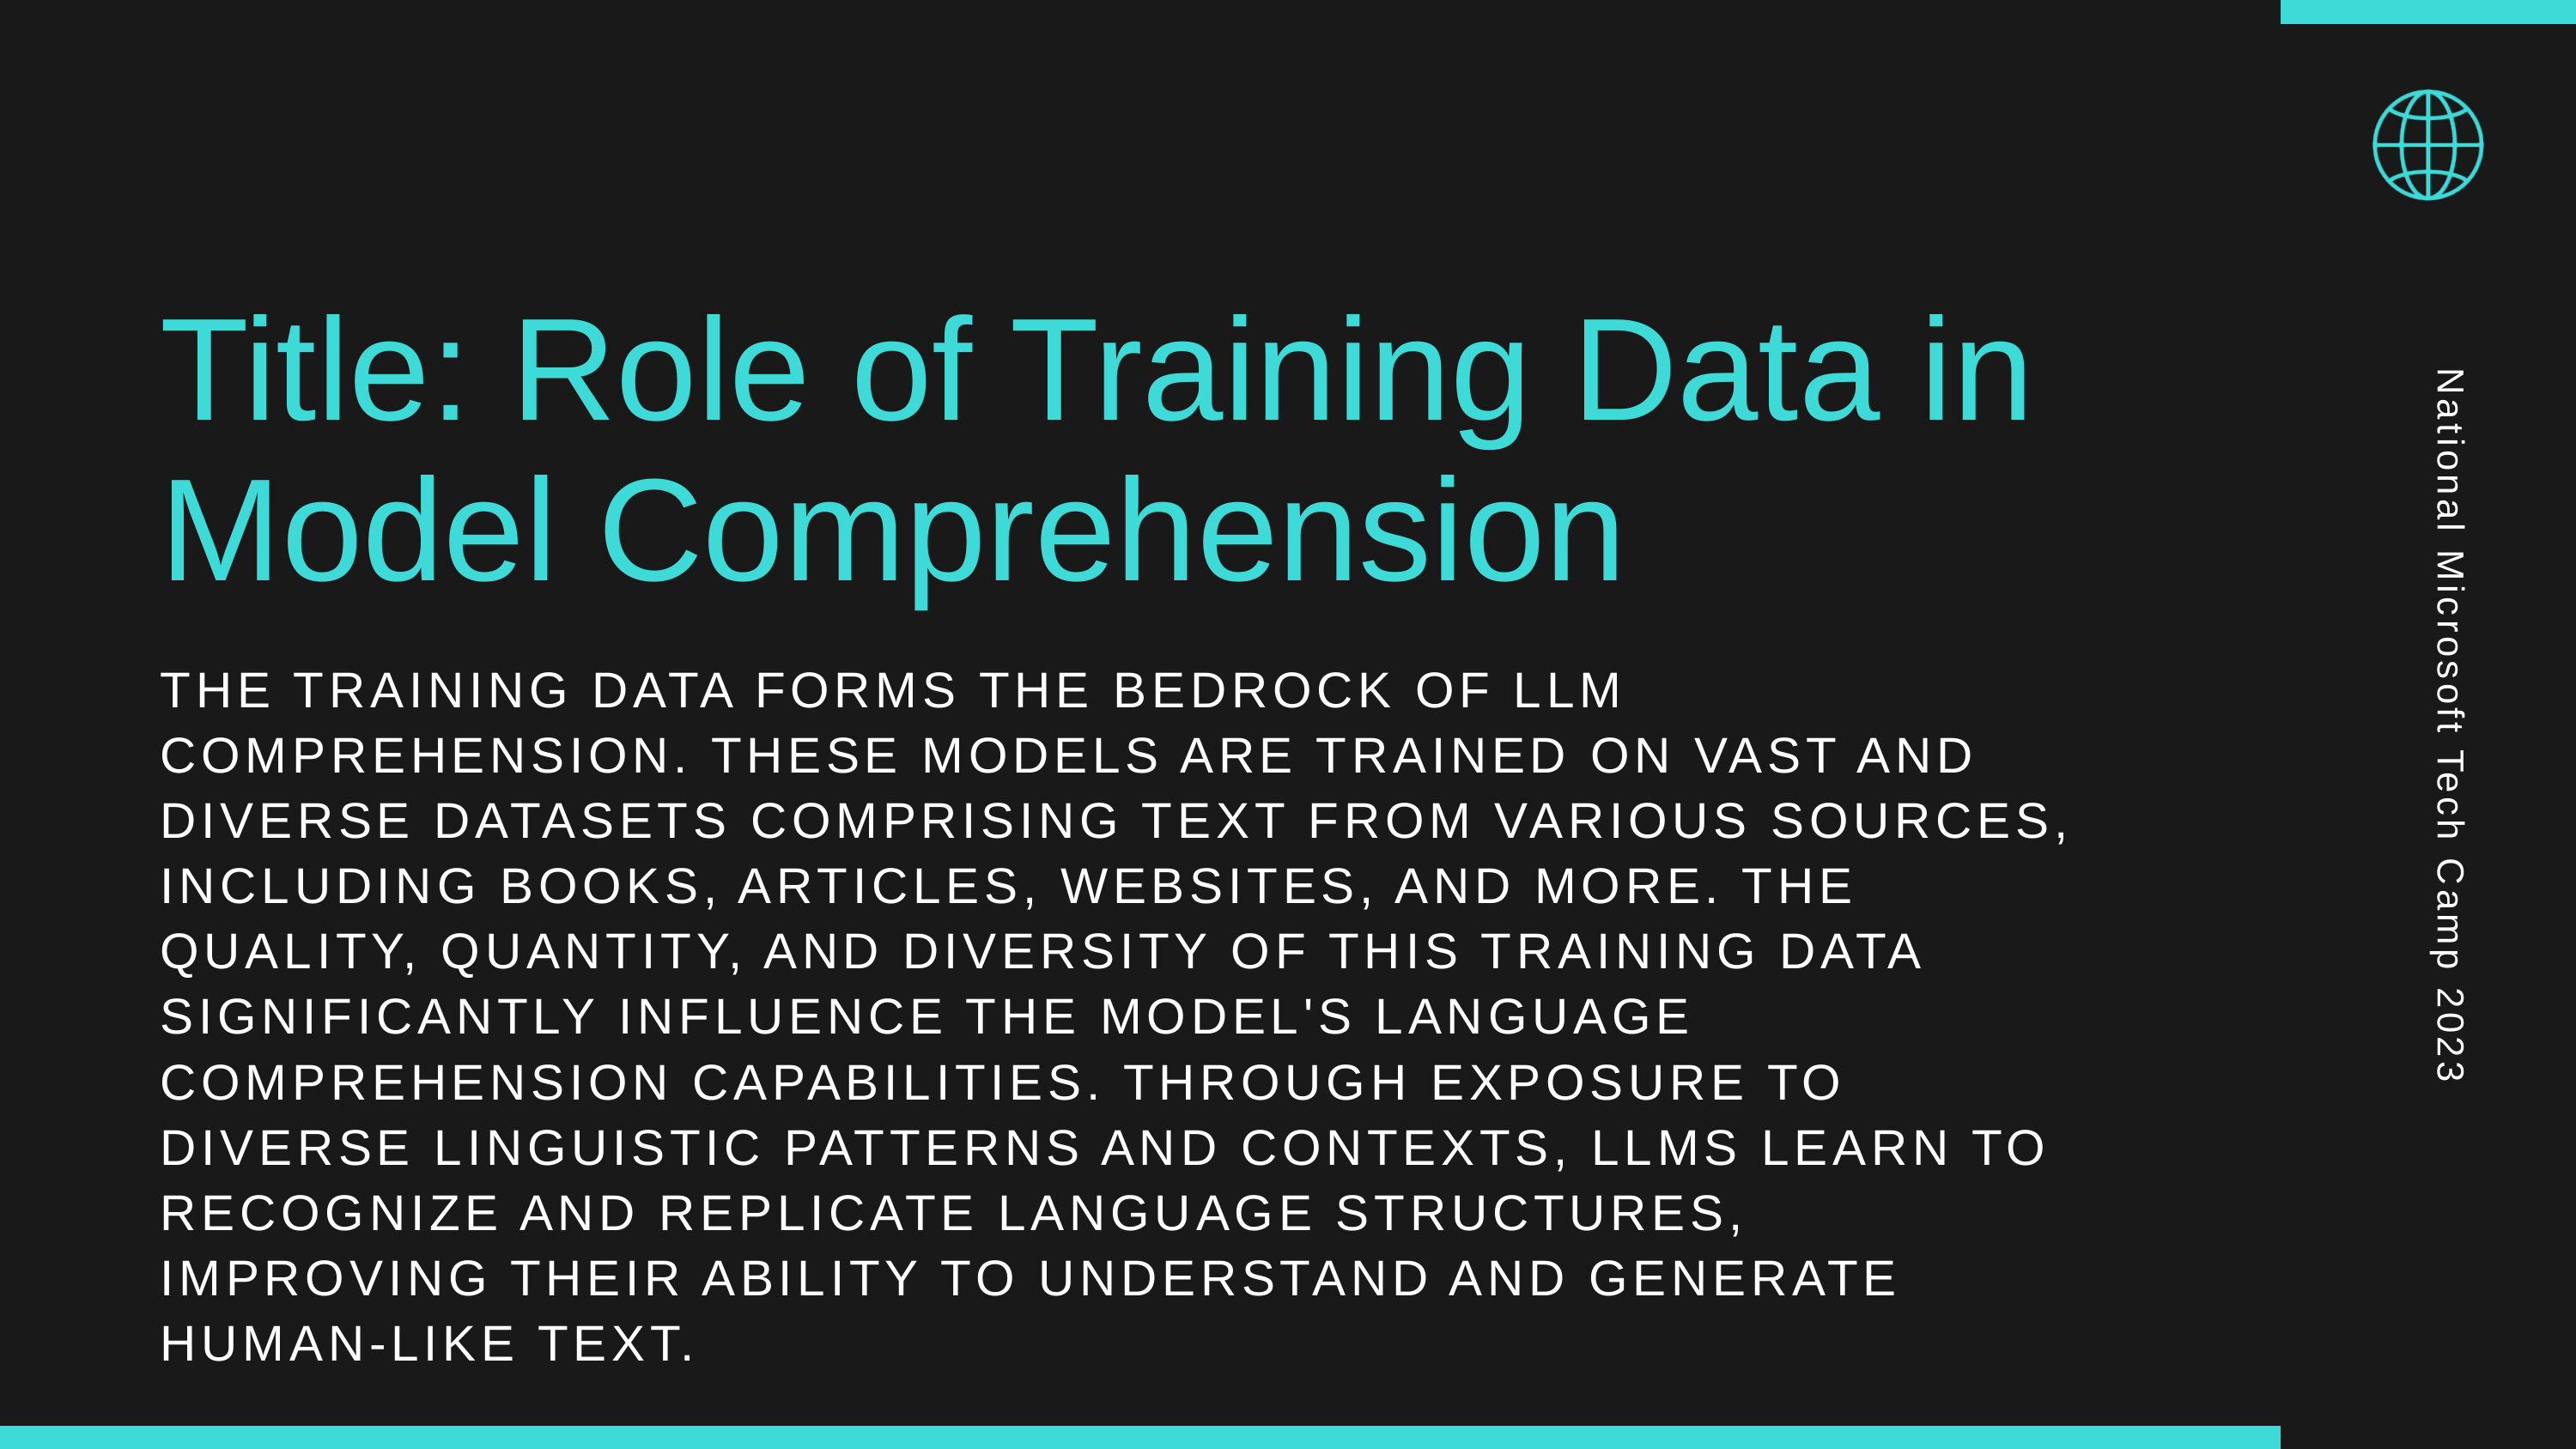

Title: Role of Training Data in Model Comprehension
THE TRAINING DATA FORMS THE BEDROCK OF LLM COMPREHENSION. THESE MODELS ARE TRAINED ON VAST AND DIVERSE DATASETS COMPRISING TEXT FROM VARIOUS SOURCES, INCLUDING BOOKS, ARTICLES, WEBSITES, AND MORE. THE QUALITY, QUANTITY, AND DIVERSITY OF THIS TRAINING DATA SIGNIFICANTLY INFLUENCE THE MODEL'S LANGUAGE COMPREHENSION CAPABILITIES. THROUGH EXPOSURE TO DIVERSE LINGUISTIC PATTERNS AND CONTEXTS, LLMS LEARN TO RECOGNIZE AND REPLICATE LANGUAGE STRUCTURES, IMPROVING THEIR ABILITY TO UNDERSTAND AND GENERATE HUMAN-LIKE TEXT.
National Microsoft Tech Camp 2023